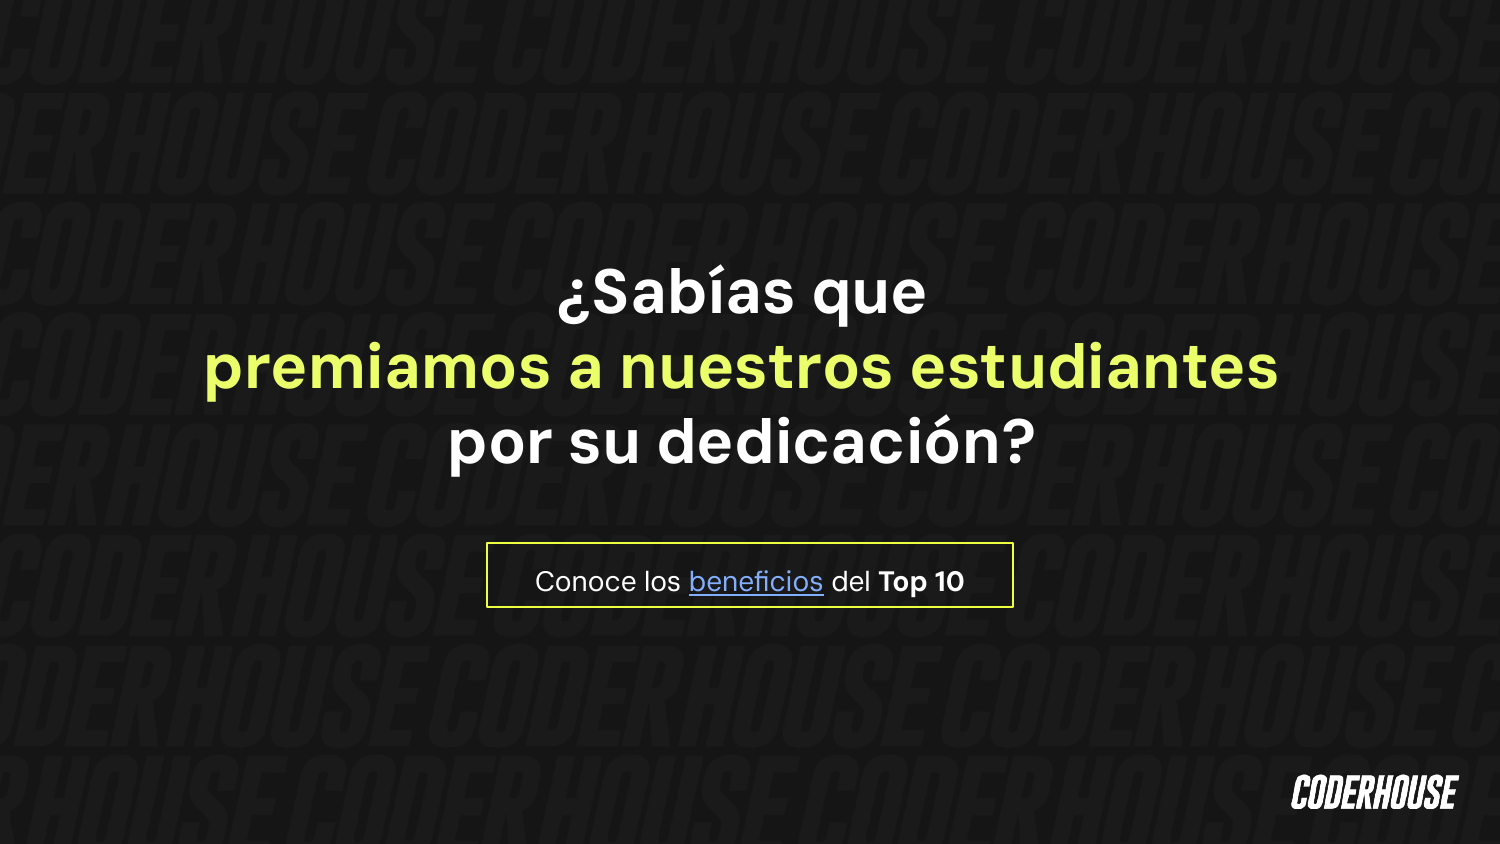

¿Sabías que
premiamos a nuestros estudiantes
por su dedicación?
Conoce los beneficios del Top 10